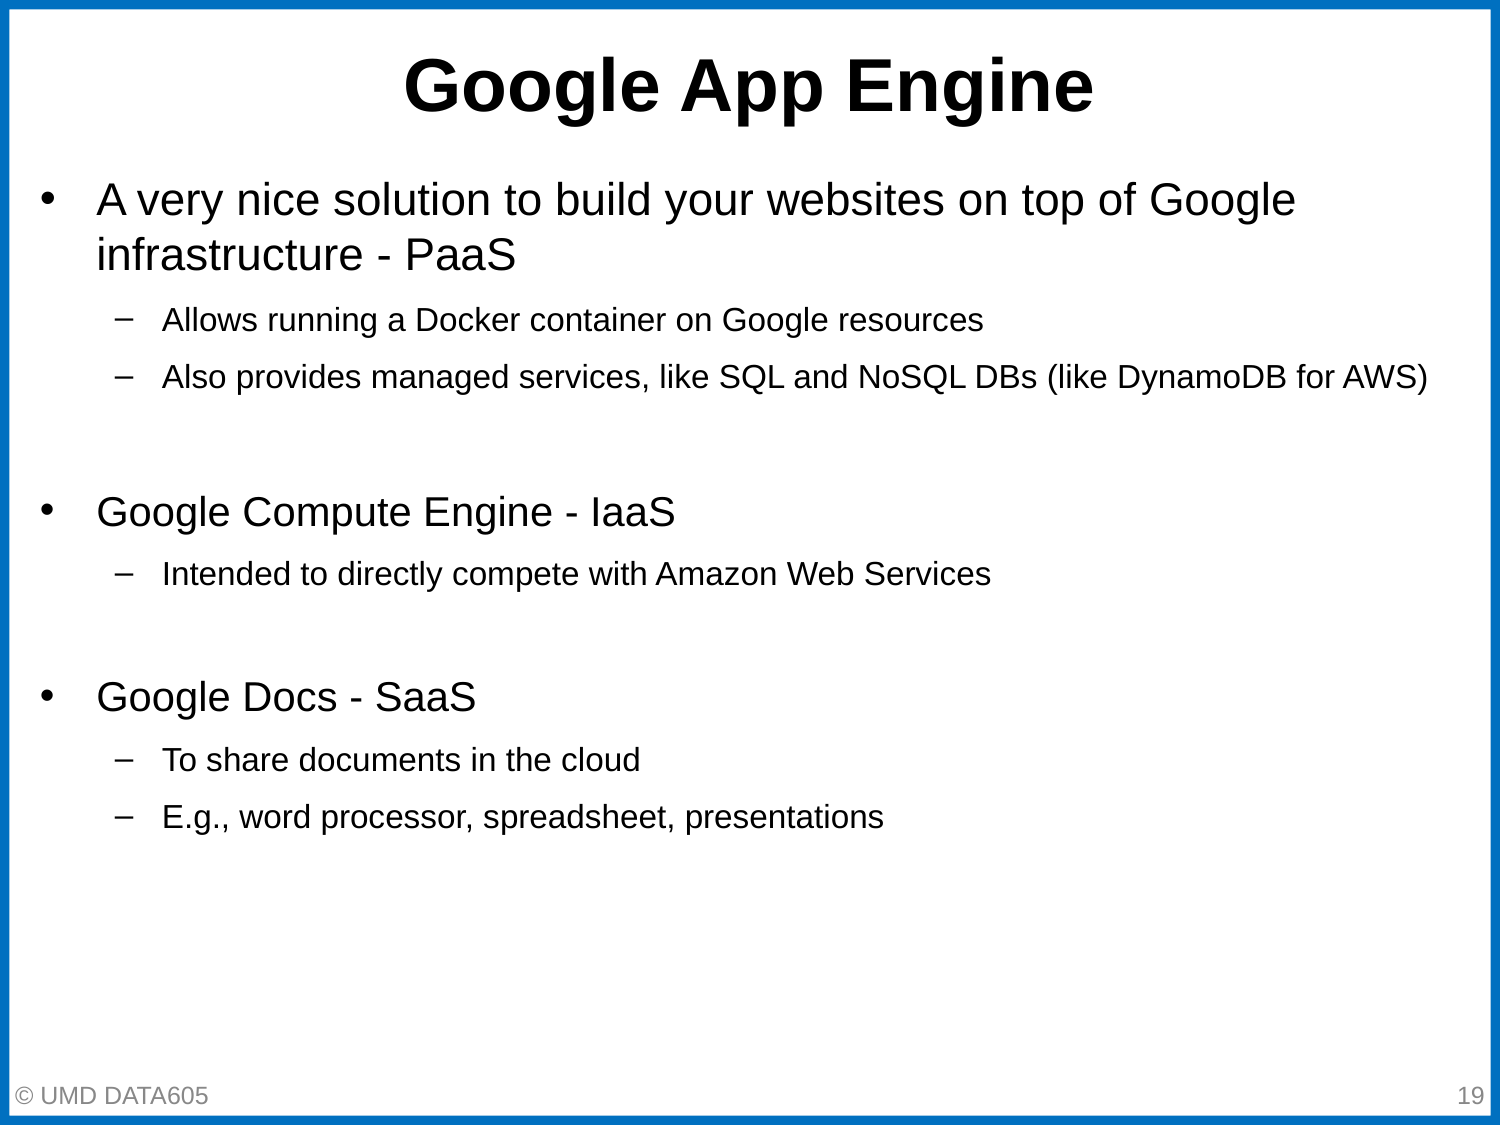

# Google App Engine
A very nice solution to build your websites on top of Google infrastructure - PaaS
Allows running a Docker container on Google resources
Also provides managed services, like SQL and NoSQL DBs (like DynamoDB for AWS)

Google Compute Engine - IaaS
Intended to directly compete with Amazon Web Services

Google Docs - SaaS
To share documents in the cloud
E.g., word processor, spreadsheet, presentations

© UMD DATA605
19